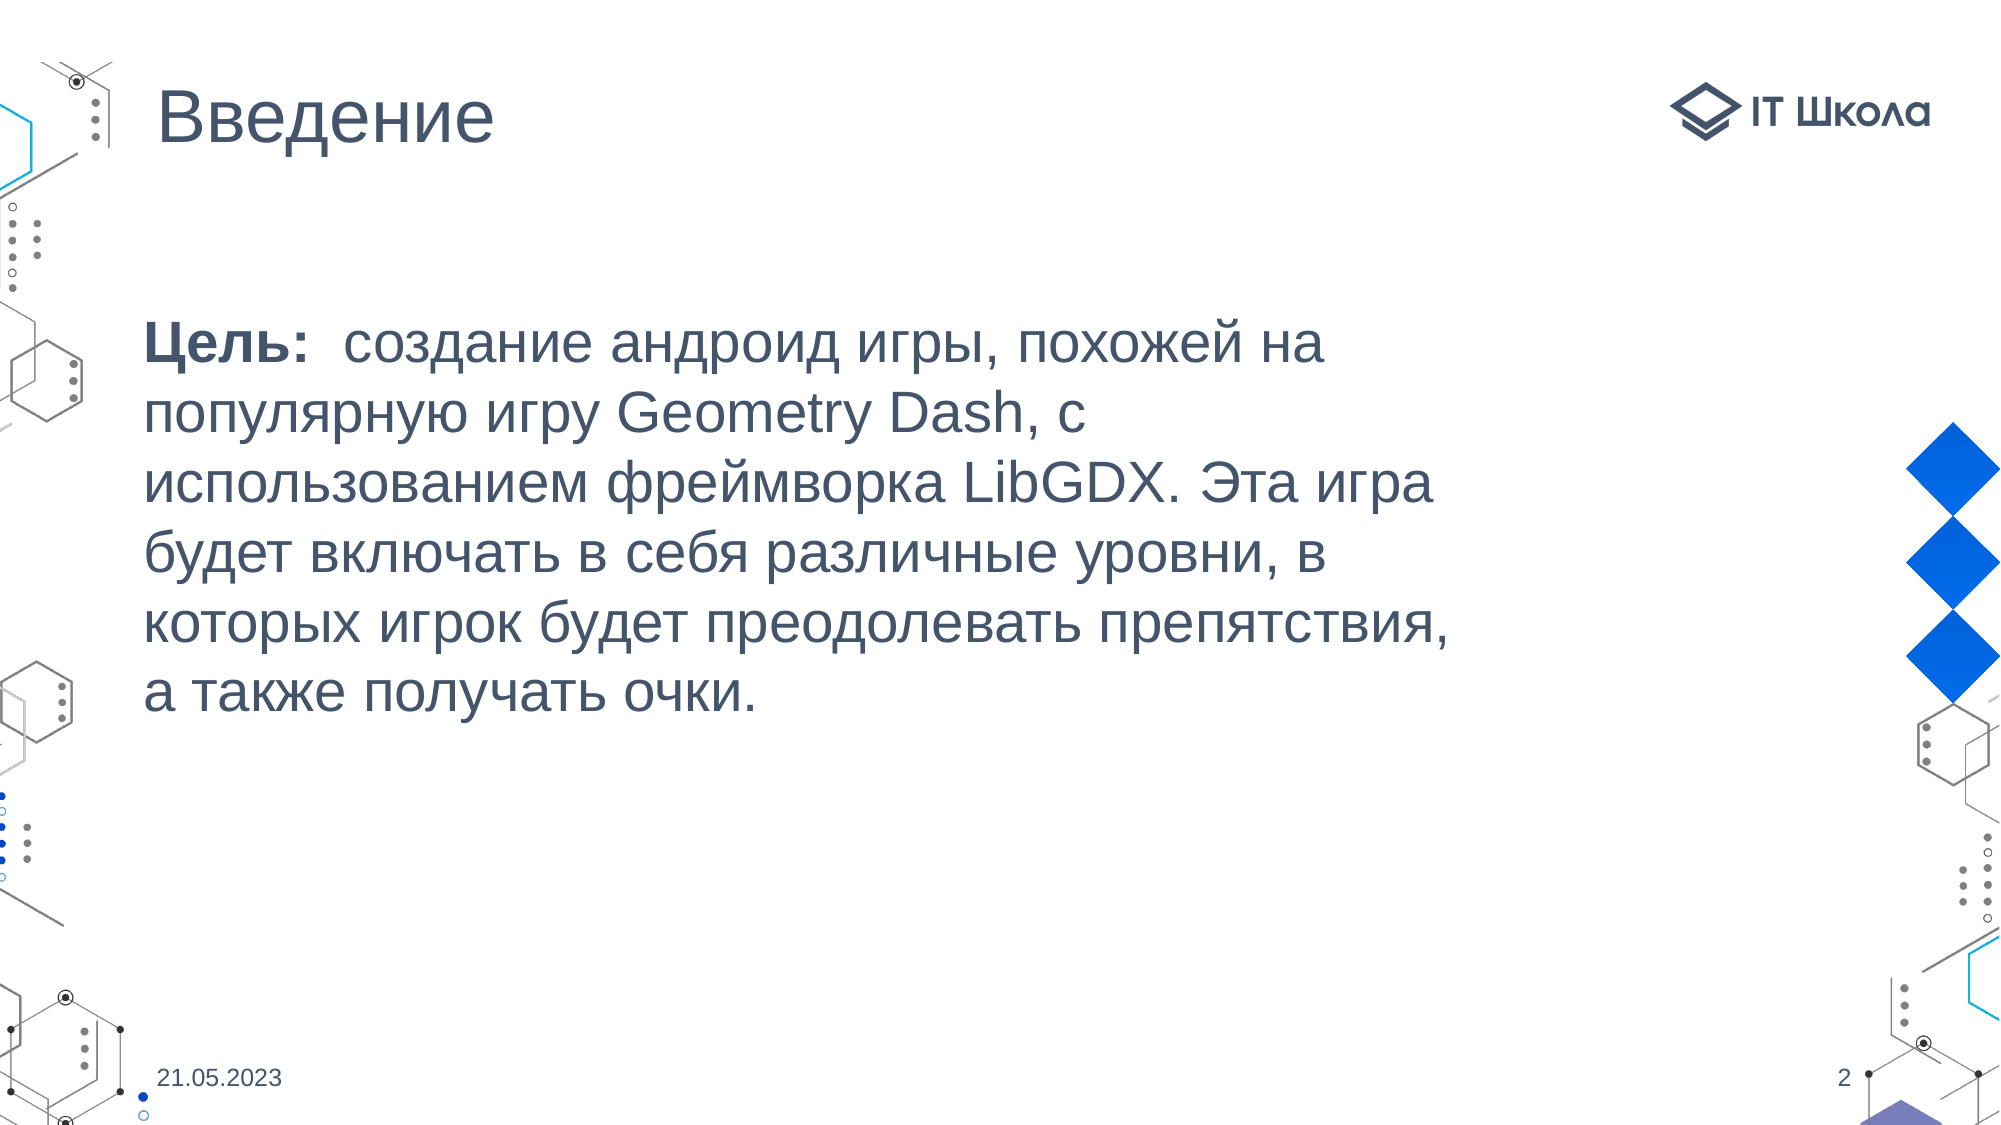

# Введение
Цель:  создание андроид игры, похожей на популярную игру Geometry Dash, с использованием фреймворка LibGDX. Эта игра будет включать в себя различные уровни, в которых игрок будет преодолевать препятствия, а также получать очки.
21.05.2023
2